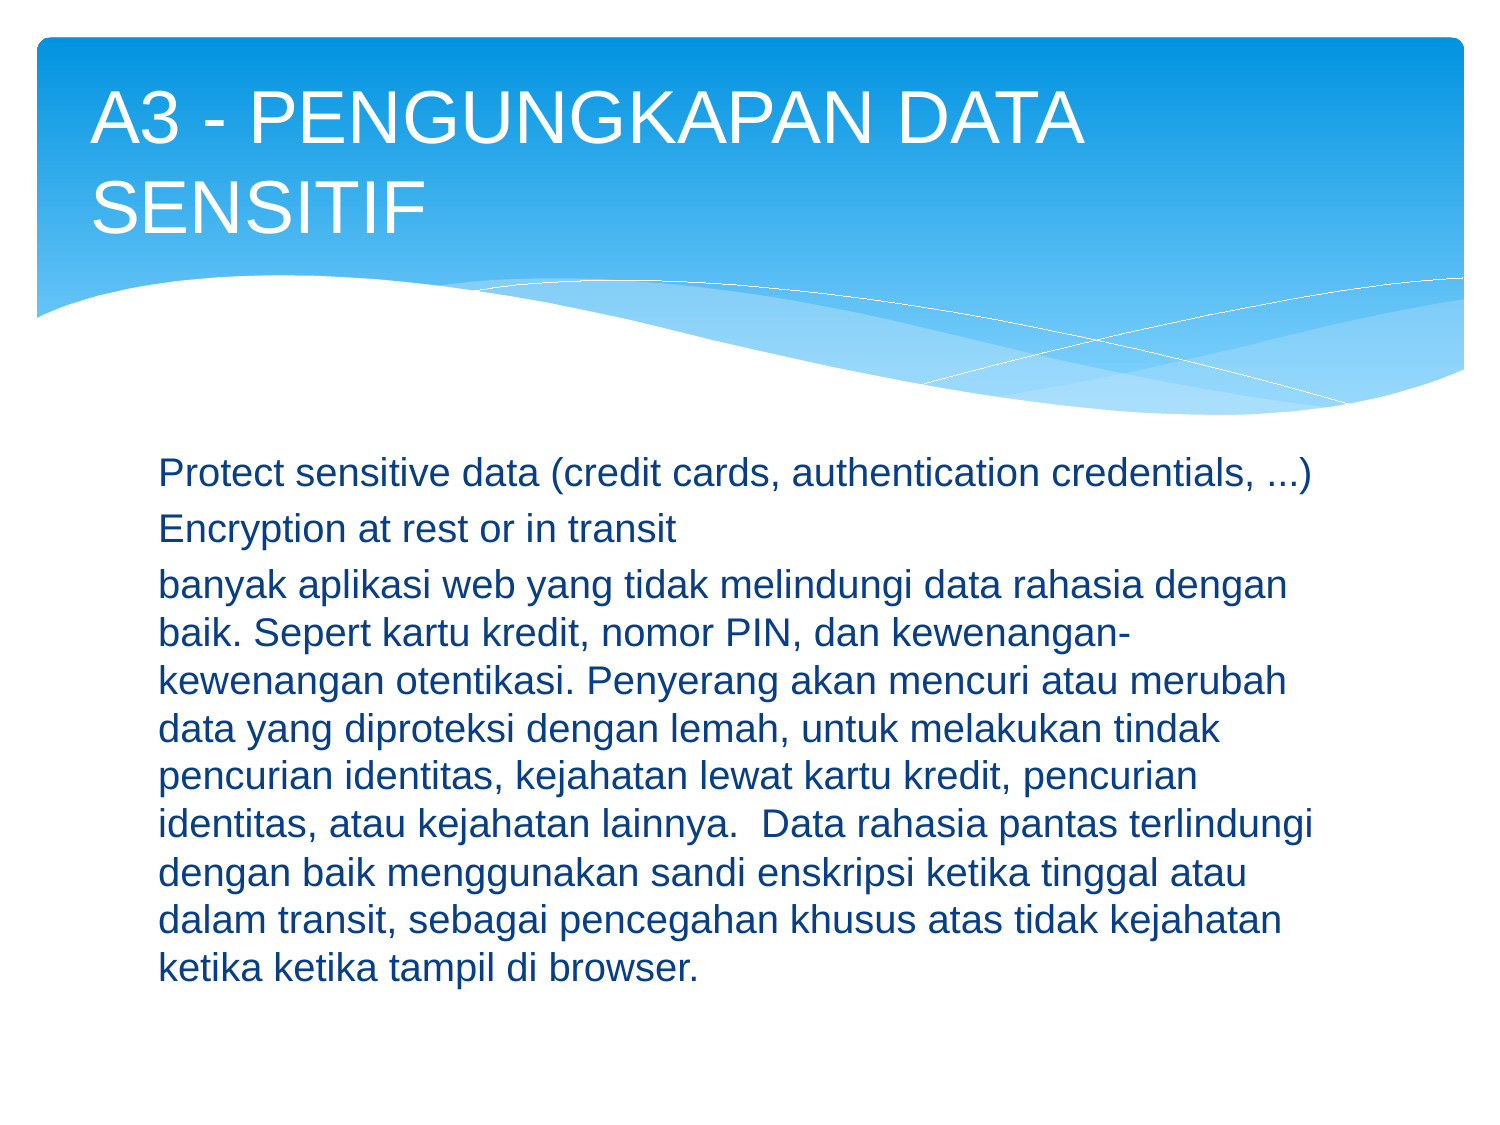

# A3 - Pengungkapan Data Sensitif
Protect sensitive data (credit cards, authentication credentials, ...)
Encryption at rest or in transit
banyak aplikasi web yang tidak melindungi data rahasia dengan baik. Sepert kartu kredit, nomor PIN, dan kewenangan-kewenangan otentikasi. Penyerang akan mencuri atau merubah data yang diproteksi dengan lemah, untuk melakukan tindak pencurian identitas, kejahatan lewat kartu kredit, pencurian identitas, atau kejahatan lainnya.  Data rahasia pantas terlindungi dengan baik menggunakan sandi enskripsi ketika tinggal atau dalam transit, sebagai pencegahan khusus atas tidak kejahatan ketika ketika tampil di browser.